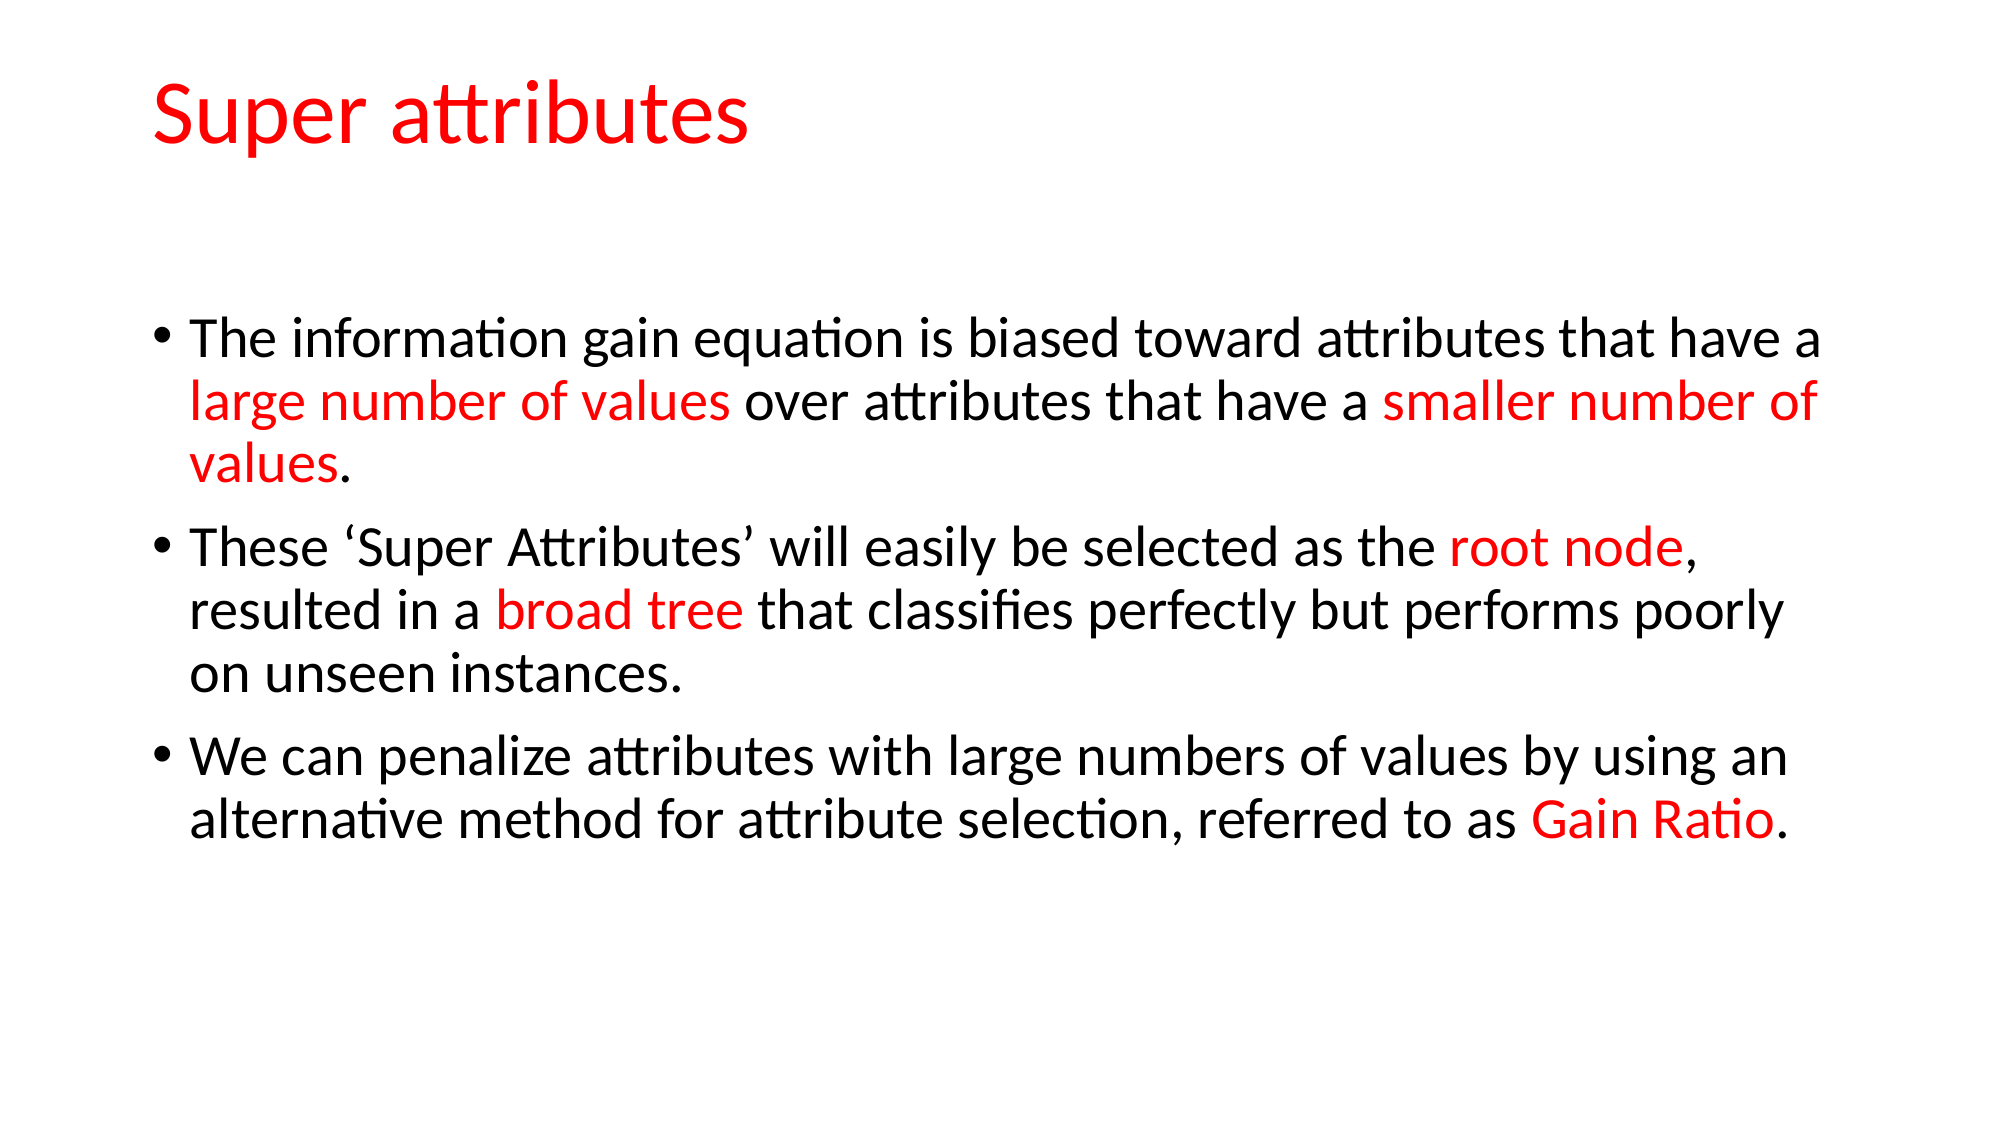

# Super attributes
The information gain equation is biased toward attributes that have a large number of values over attributes that have a smaller number of values.
These ‘Super Attributes’ will easily be selected as the root node, resulted in a broad tree that classifies perfectly but performs poorly on unseen instances.
We can penalize attributes with large numbers of values by using an alternative method for attribute selection, referred to as Gain Ratio.